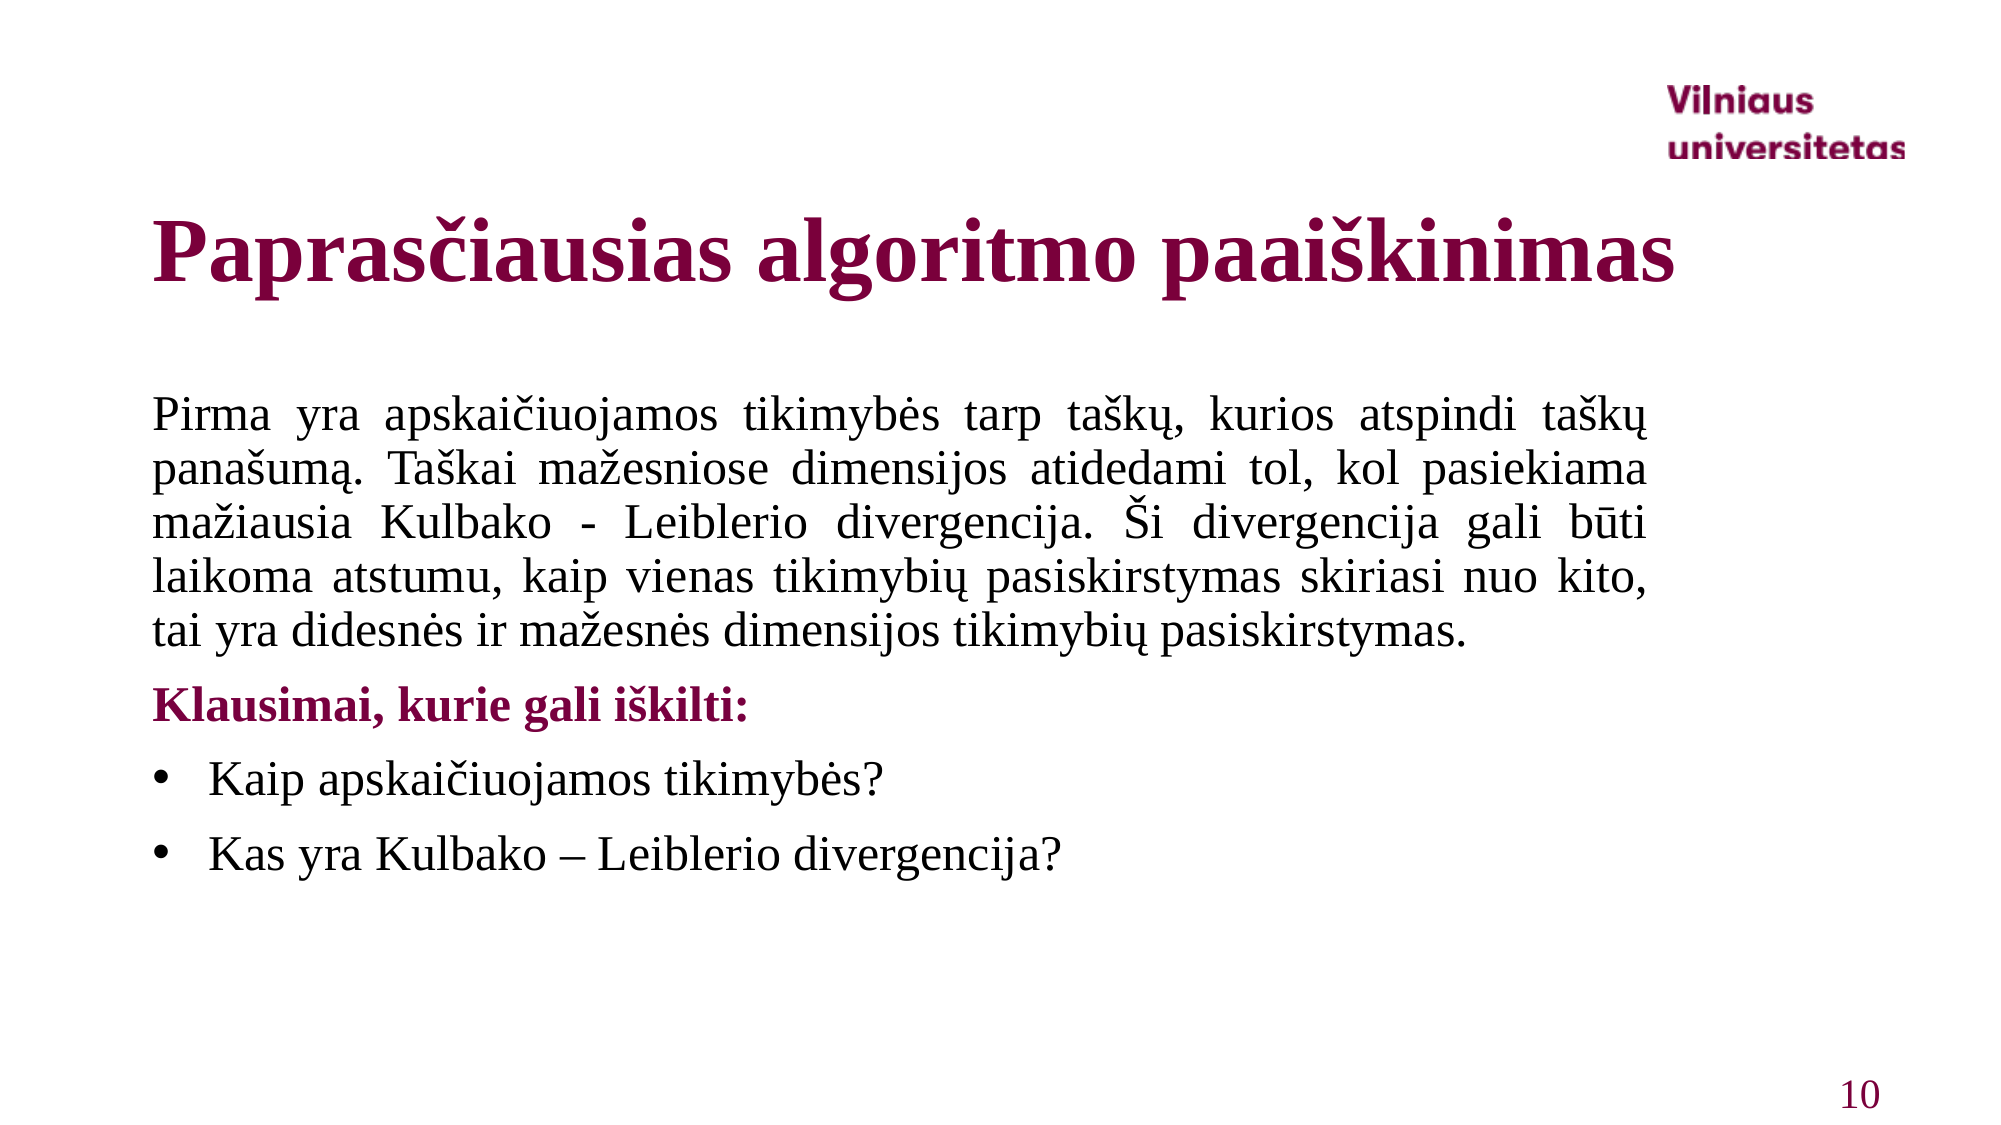

# Paprasčiausias algoritmo paaiškinimas
Pirma yra apskaičiuojamos tikimybės tarp taškų, kurios atspindi taškų panašumą. Taškai mažesniose dimensijos atidedami tol, kol pasiekiama mažiausia Kulbako - Leiblerio divergencija. Ši divergencija gali būti laikoma atstumu, kaip vienas tikimybių pasiskirstymas skiriasi nuo kito, tai yra didesnės ir mažesnės dimensijos tikimybių pasiskirstymas.
Klausimai, kurie gali iškilti:
Kaip apskaičiuojamos tikimybės?
Kas yra Kulbako – Leiblerio divergencija?
10